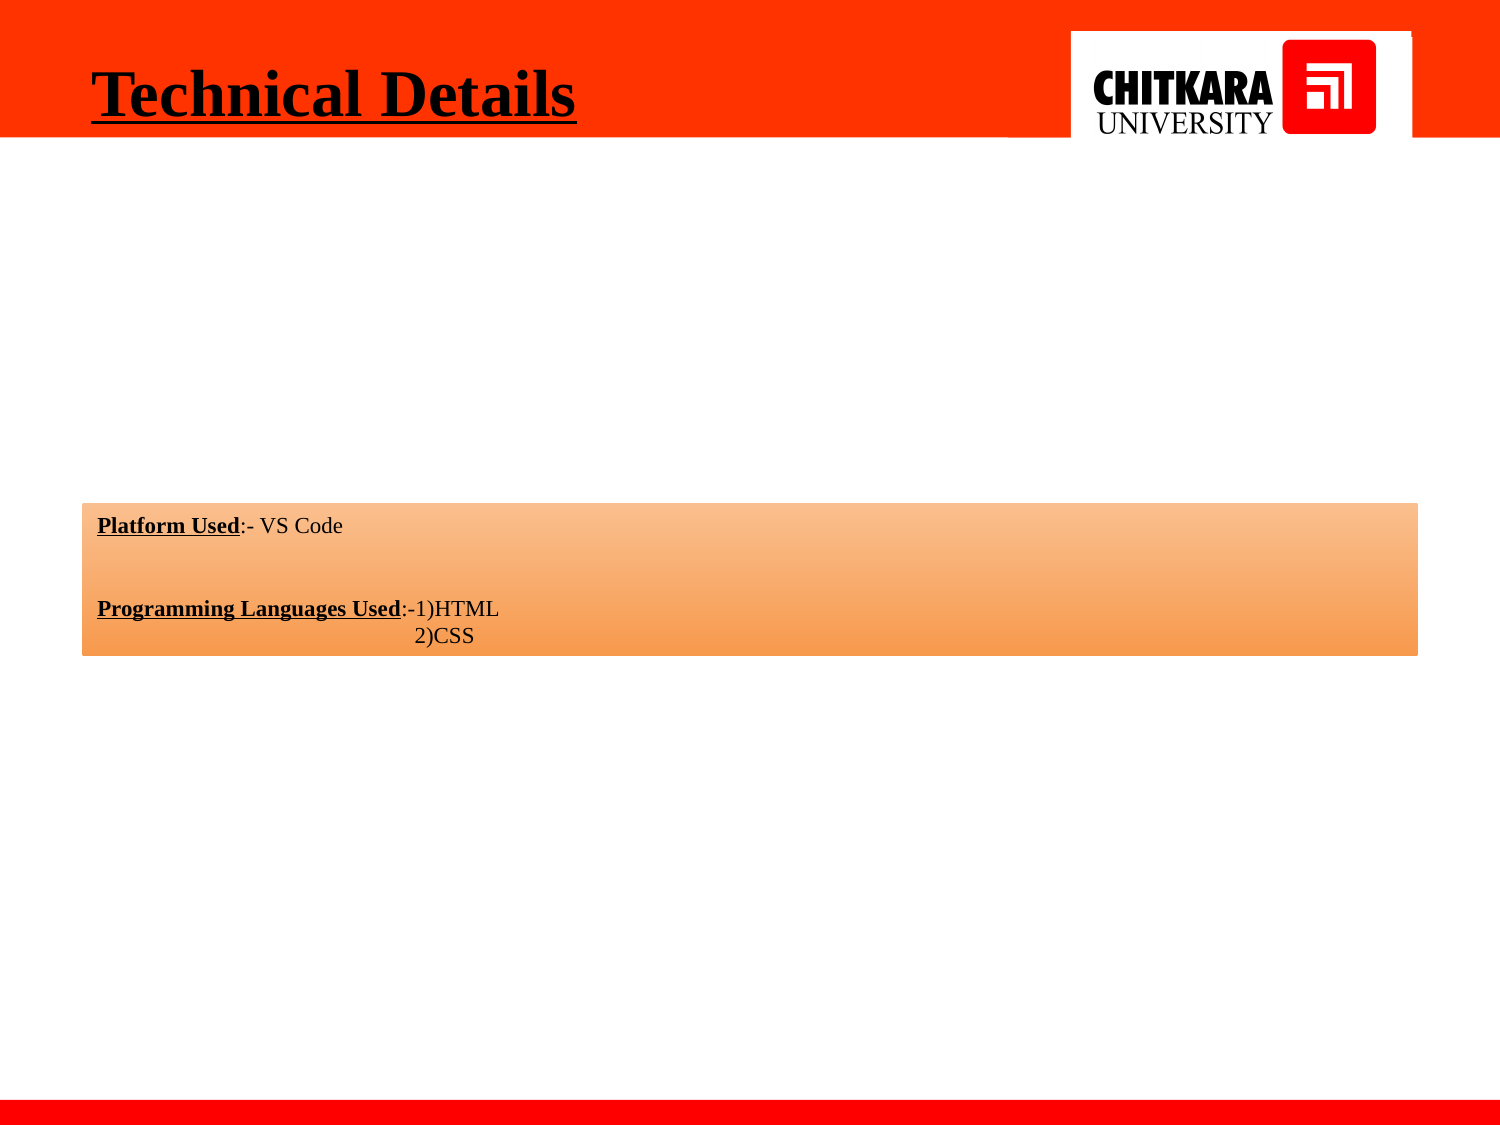

Technical Details
Platform Used:- VS Code

Programming Languages Used:-1)HTML
	  	   2)CSS